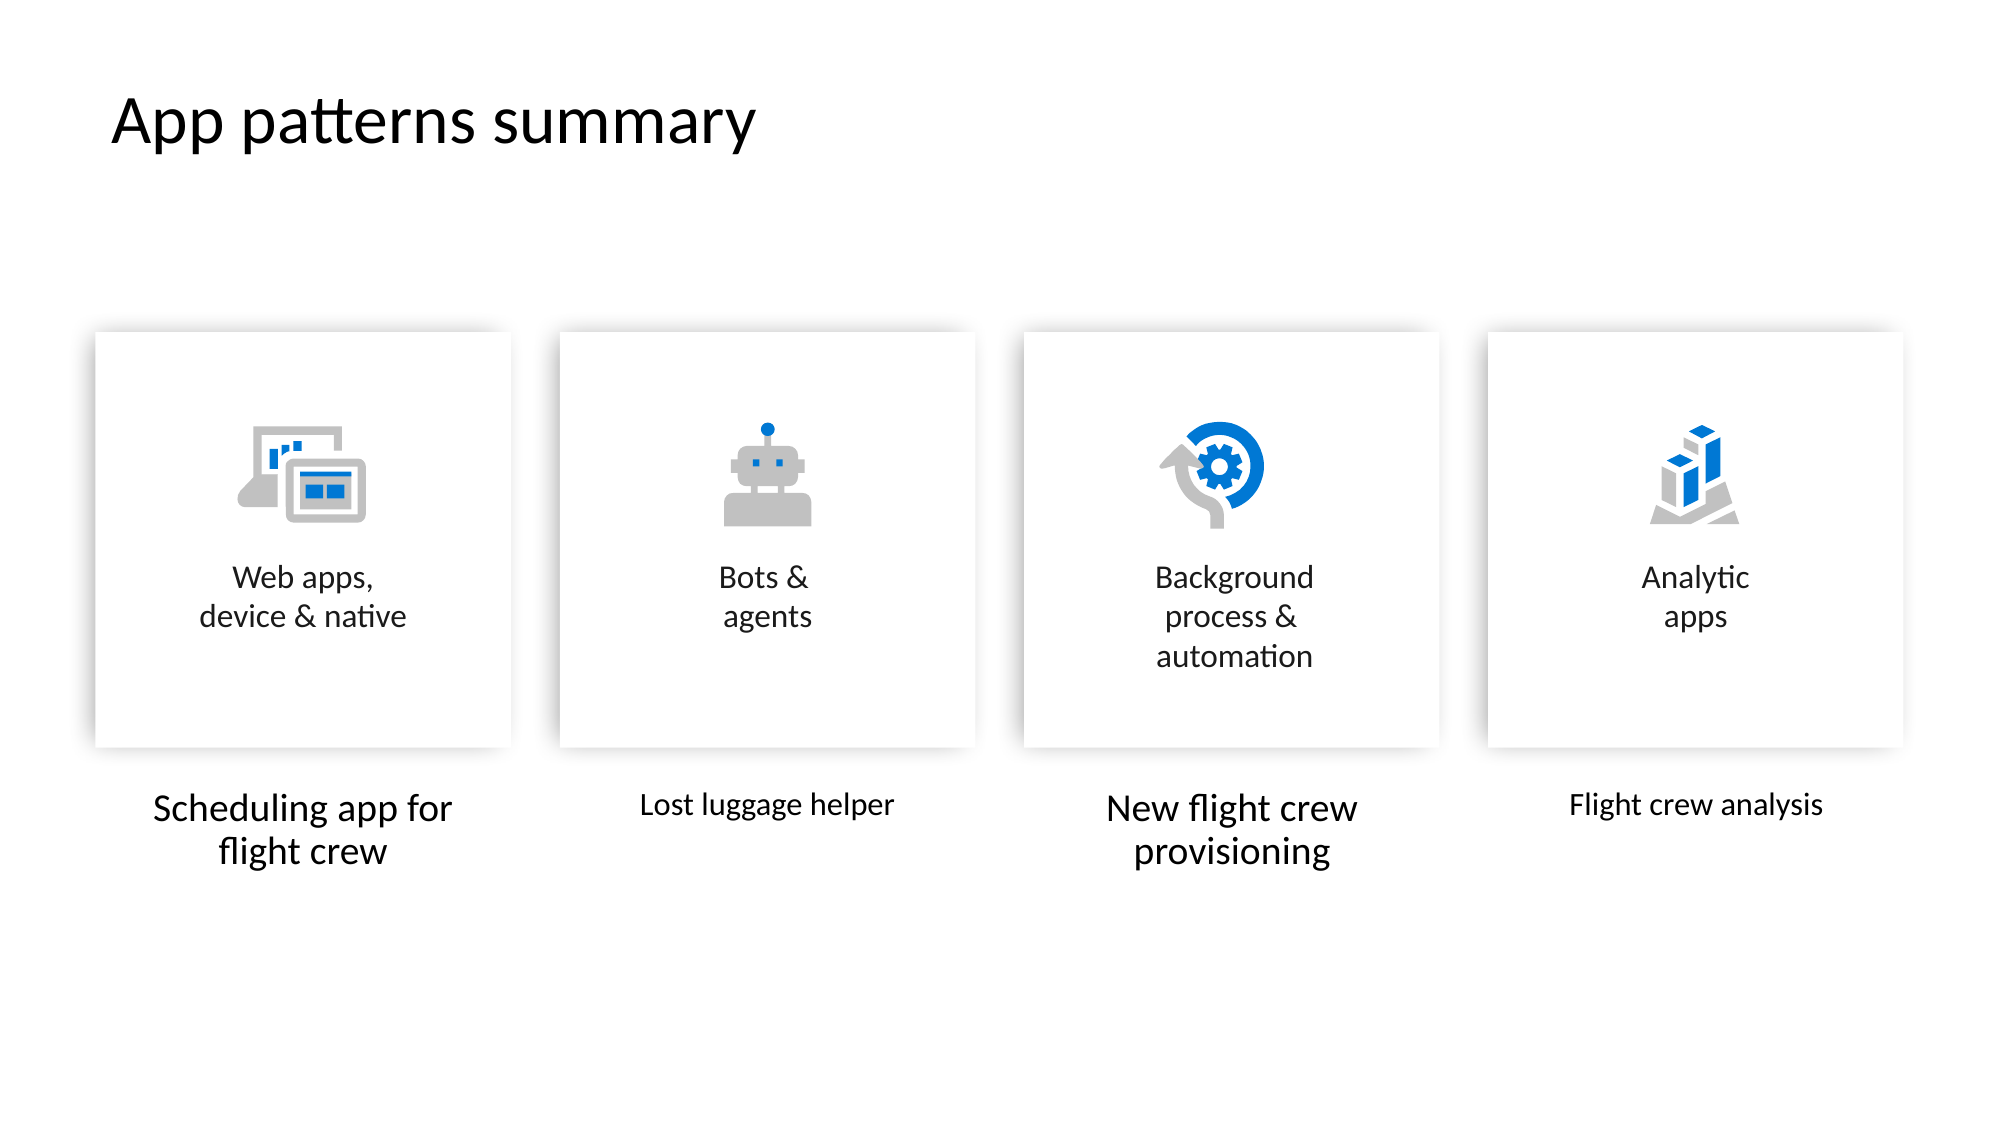

# App patterns summary

Web apps,
device & native
Bots &
agents
Background
process &
automation
Analytic
apps
Scheduling app for flight crew
Lost luggage helper
New flight crew provisioning
Flight crew analysis